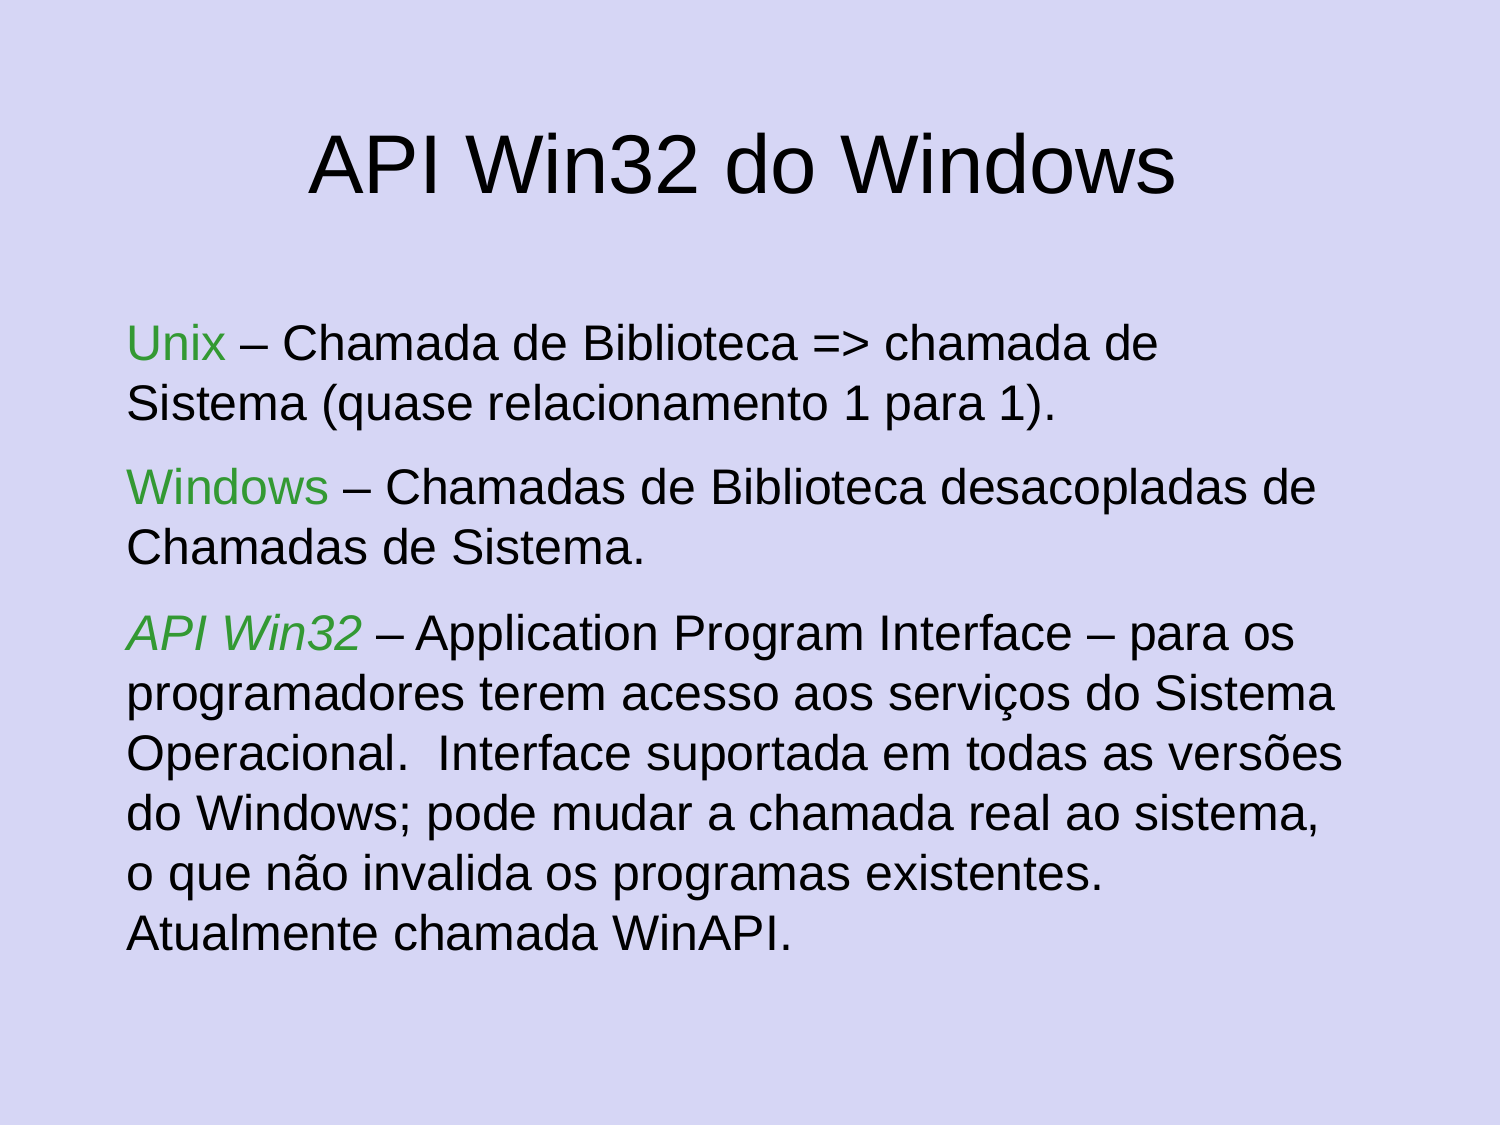

# API Win32 do Windows
Unix – Chamada de Biblioteca => chamada de Sistema (quase relacionamento 1 para 1).
Windows – Chamadas de Biblioteca desacopladas de Chamadas de Sistema.
API Win32 – Application Program Interface – para os programadores terem acesso aos serviços do Sistema Operacional.  Interface suportada em todas as versões do Windows; pode mudar a chamada real ao sistema, o que não invalida os programas existentes. Atualmente chamada WinAPI.